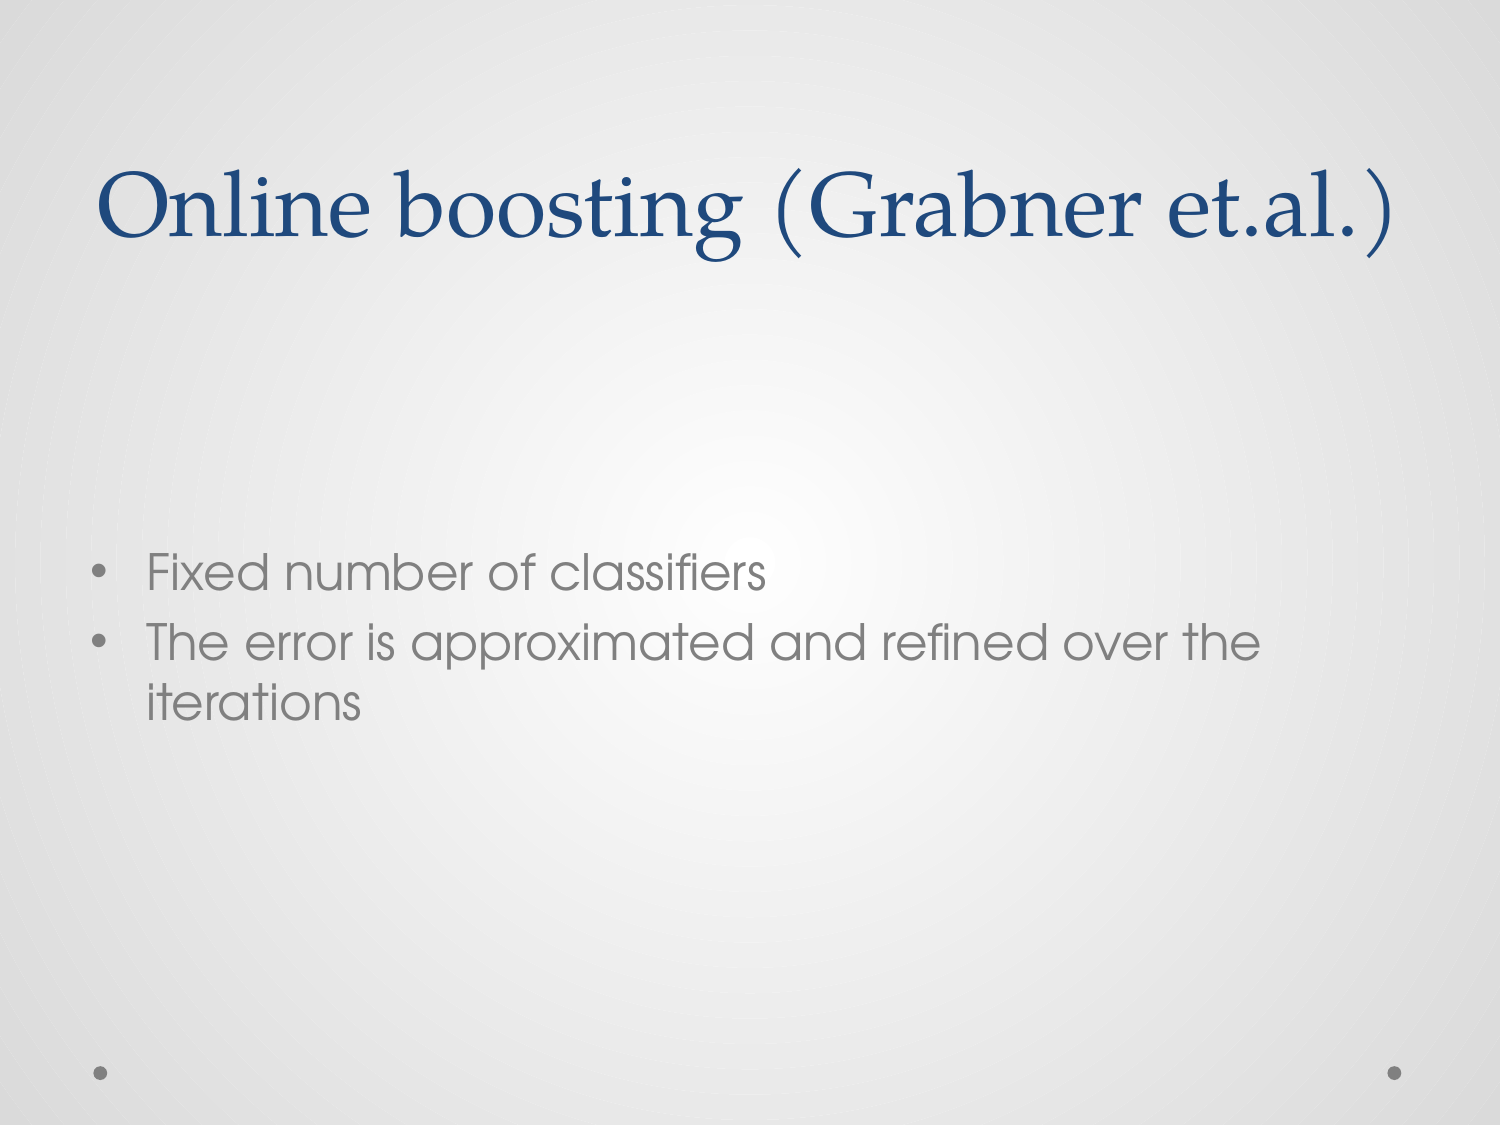

# Online boosting (Grabner et.al.)
Fixed number of classifiers
The error is approximated and refined over the iterations